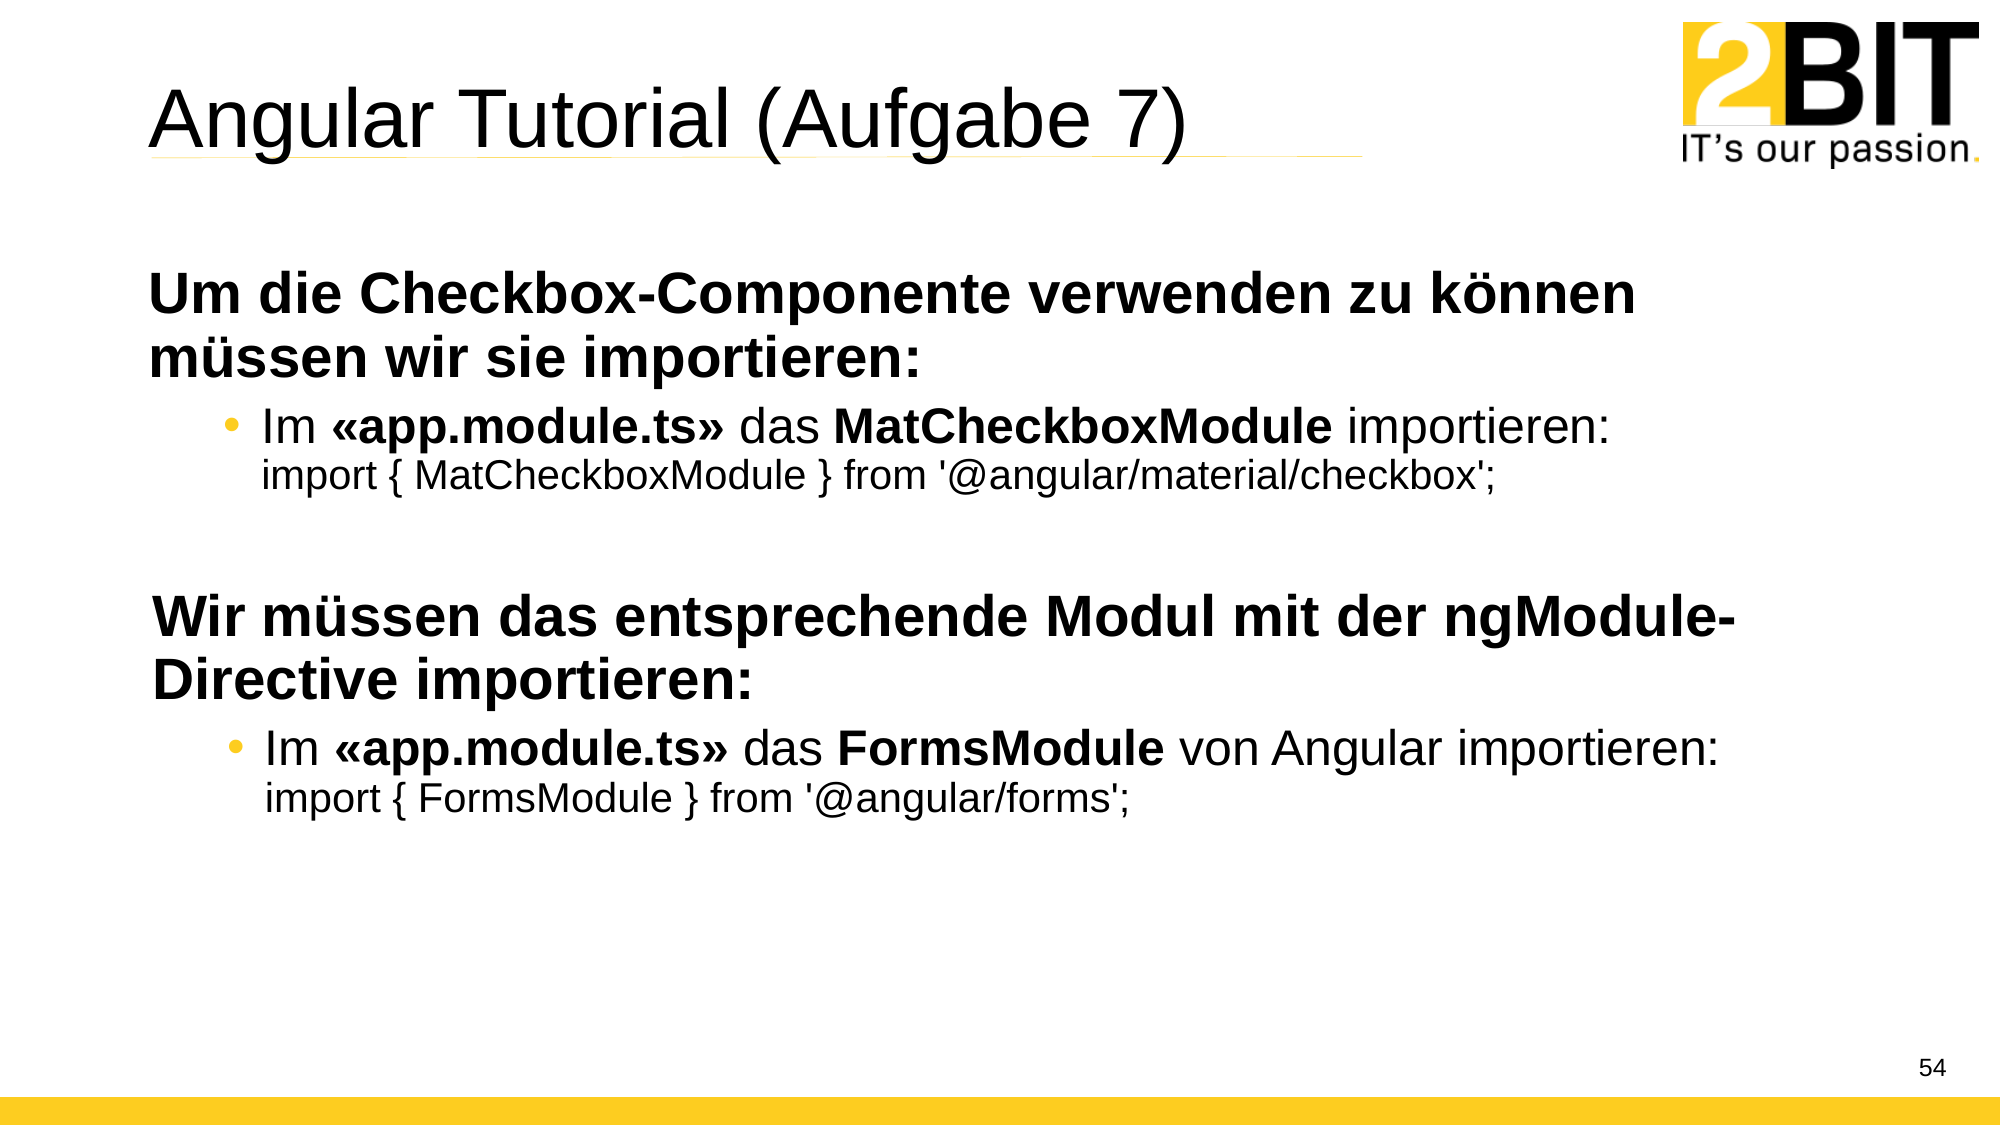

# Angular Tutorial (Aufgabe 7)
Um die Checkbox-Componente verwenden zu können müssen wir sie importieren:
Im «app.module.ts» das MatCheckboxModule importieren:
import { MatCheckboxModule } from '@angular/material/checkbox';

Wir müssen das entsprechende Modul mit der ngModule-Directive importieren:
Im «app.module.ts» das FormsModule von Angular importieren:
import { FormsModule } from '@angular/forms';